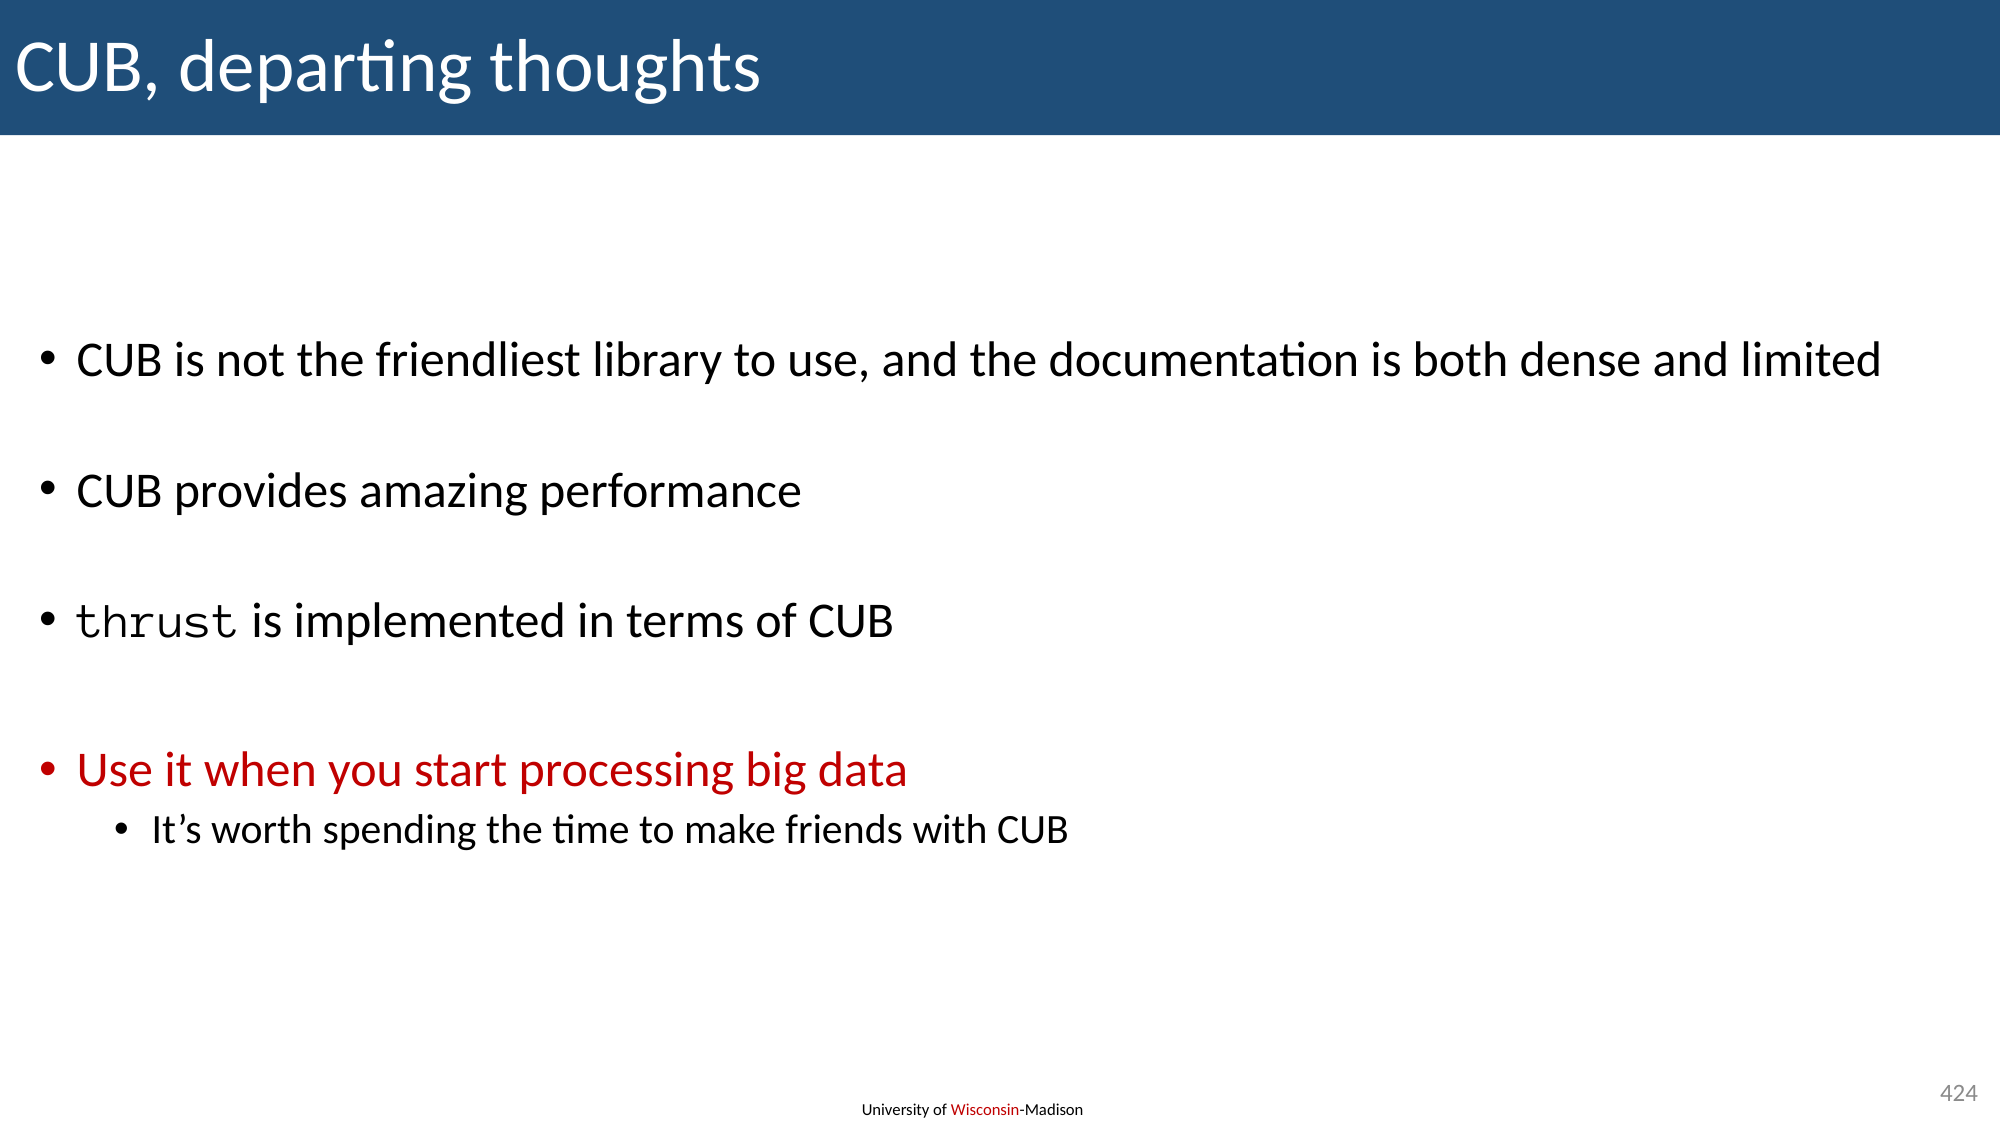

# CUB, departing thoughts

CUB is not the friendliest library to use, and the documentation is both dense and limited

CUB provides amazing performance

thrust is implemented in terms of CUB

Use it when you start processing big data
It’s worth spending the time to make friends with CUB
424